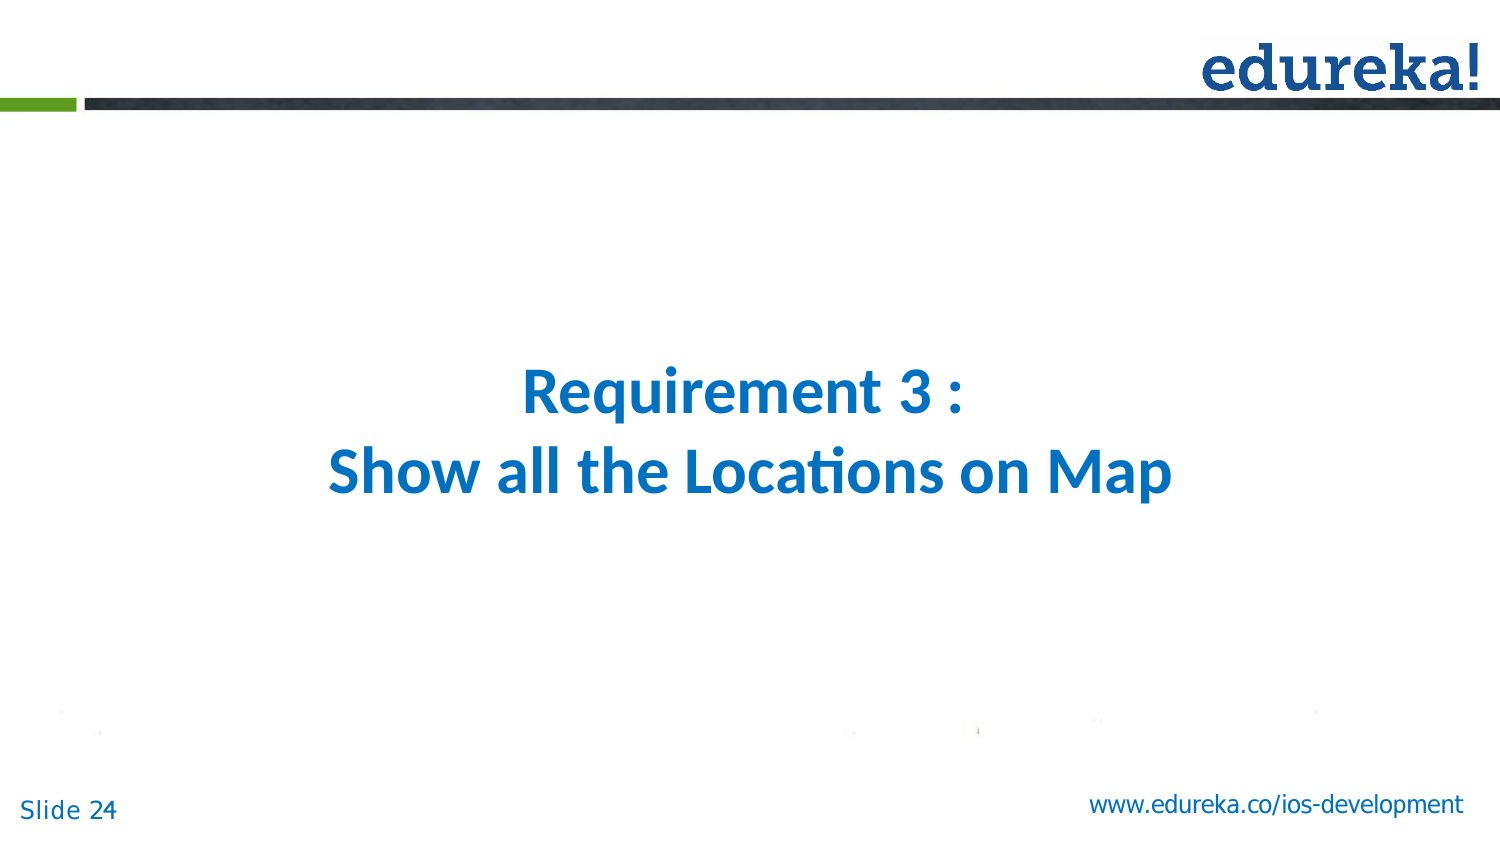

Requirement 3 :
Show all the Locations on Map